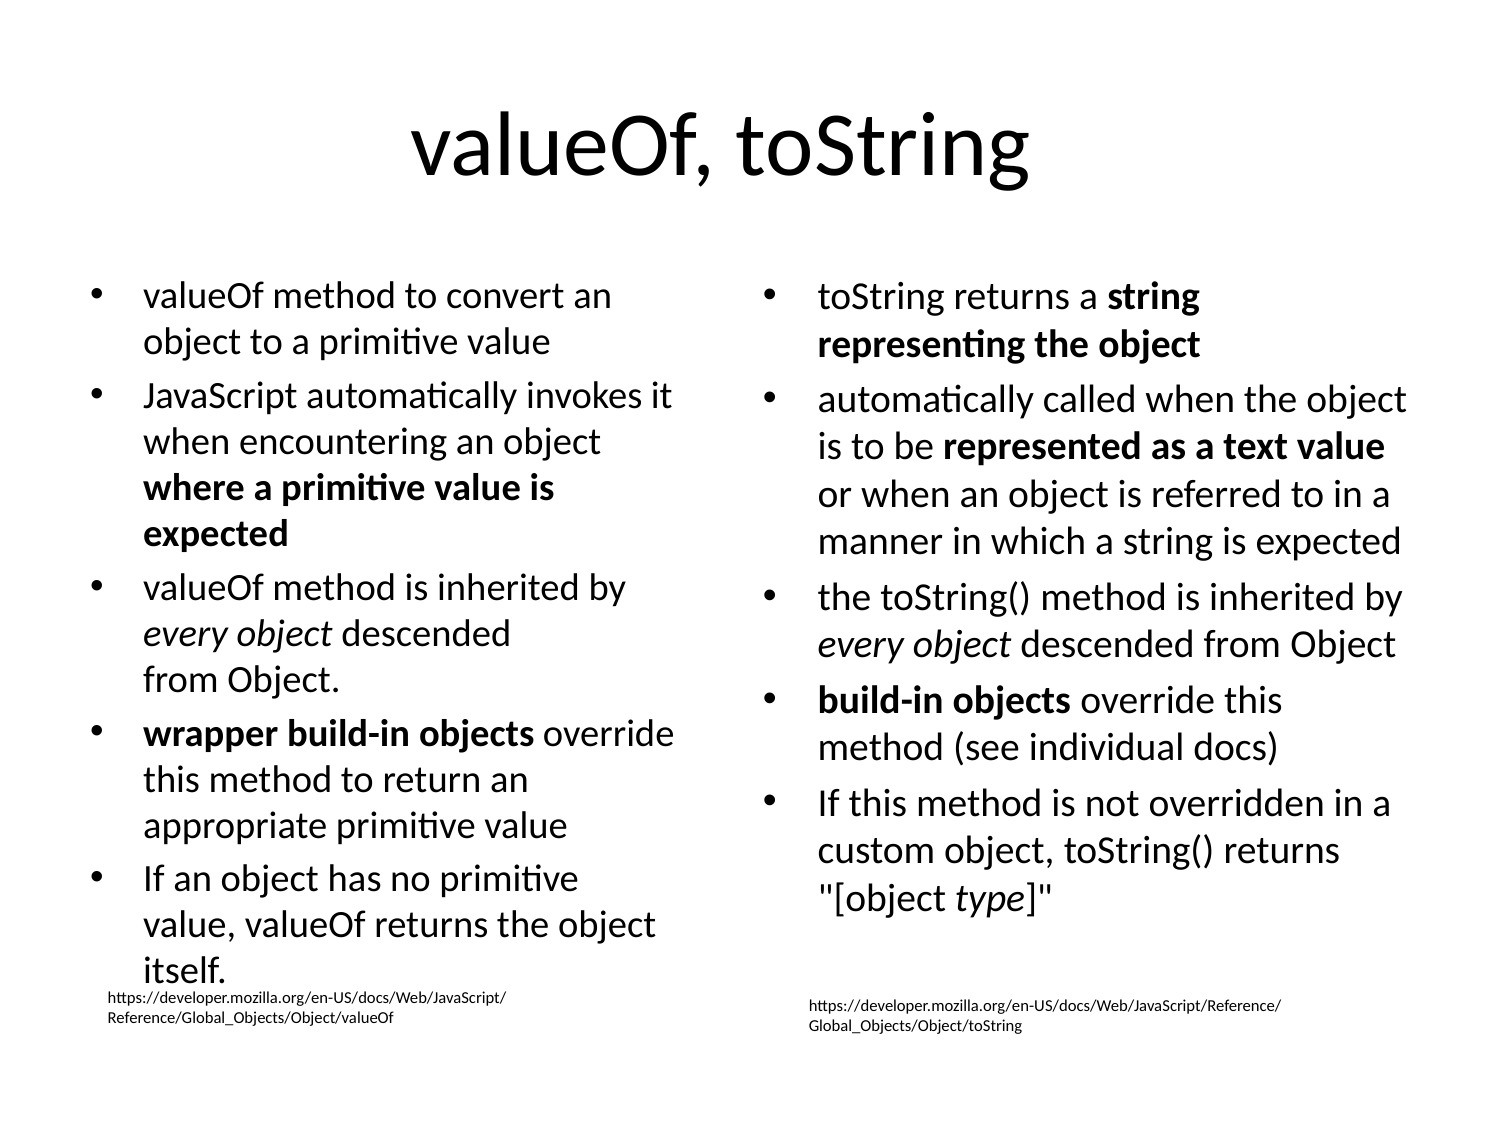

# valueOf, toString
valueOf method to convert an object to a primitive value
JavaScript automatically invokes it when encountering an object where a primitive value is expected
valueOf method is inherited by every object descended from Object.
wrapper build-in objects override this method to return an appropriate primitive value
If an object has no primitive value, valueOf returns the object itself.
toString returns a string representing the object
automatically called when the object is to be represented as a text value or when an object is referred to in a manner in which a string is expected
the toString() method is inherited by every object descended from Object
build-in objects override this method (see individual docs)
If this method is not overridden in a custom object, toString() returns "[object type]"
https://developer.mozilla.org/en-US/docs/Web/JavaScript/Reference/Global_Objects/Object/valueOf
https://developer.mozilla.org/en-US/docs/Web/JavaScript/Reference/Global_Objects/Object/toString